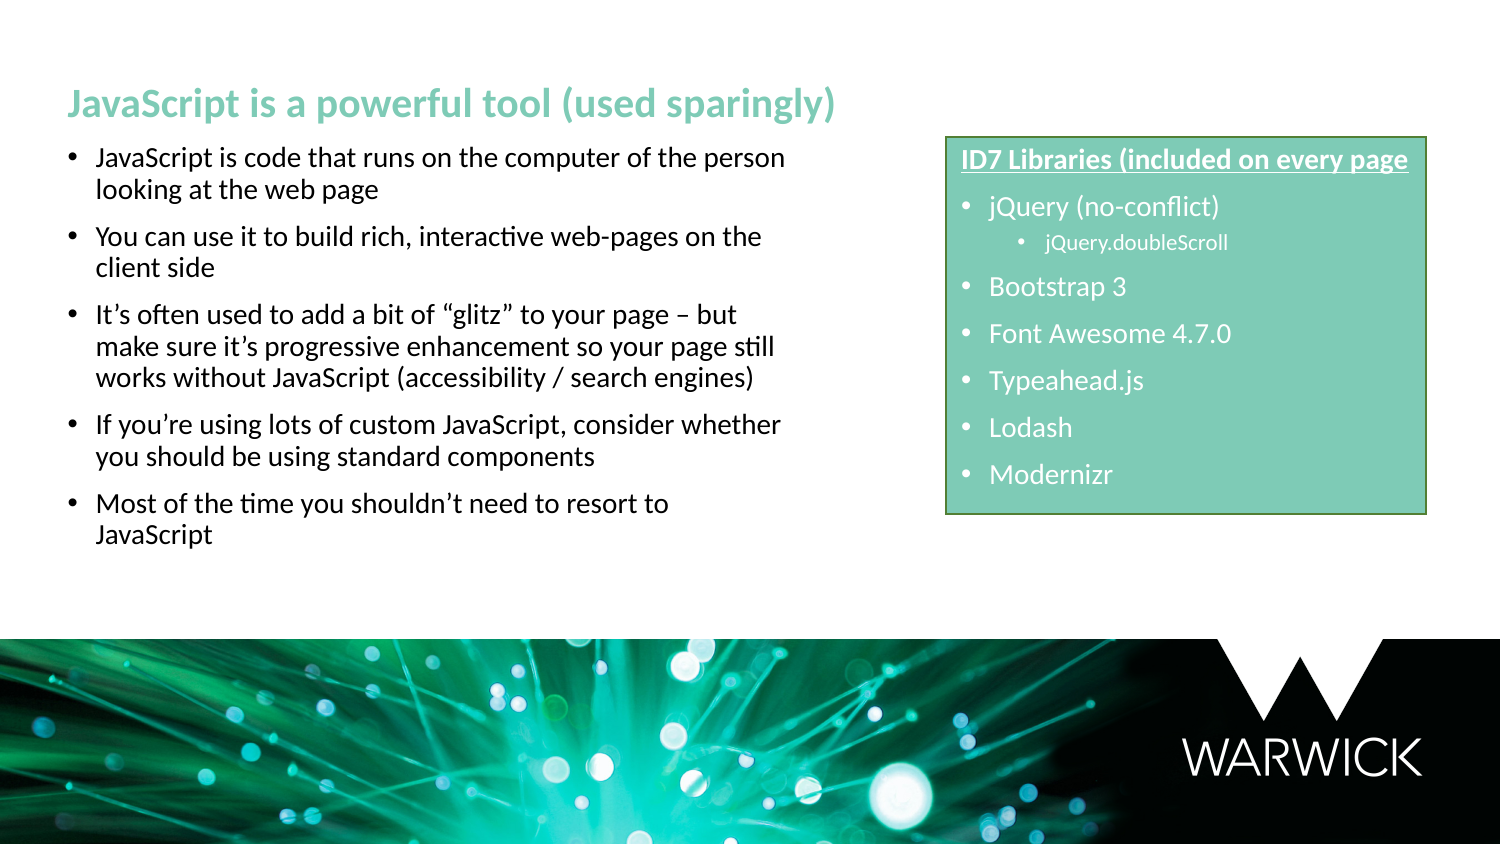

JavaScript is a powerful tool (used sparingly)

JavaScript is code that runs on the computer of the person looking at the web page
You can use it to build rich, interactive web-pages on the client side
It’s often used to add a bit of “glitz” to your page – but make sure it’s progressive enhancement so your page still works without JavaScript (accessibility / search engines)
If you’re using lots of custom JavaScript, consider whether you should be using standard components
Most of the time you shouldn’t need to resort to JavaScript
ID7 Libraries (included on every page
jQuery (no-conflict)
jQuery.doubleScroll
Bootstrap 3
Font Awesome 4.7.0
Typeahead.js
Lodash
Modernizr